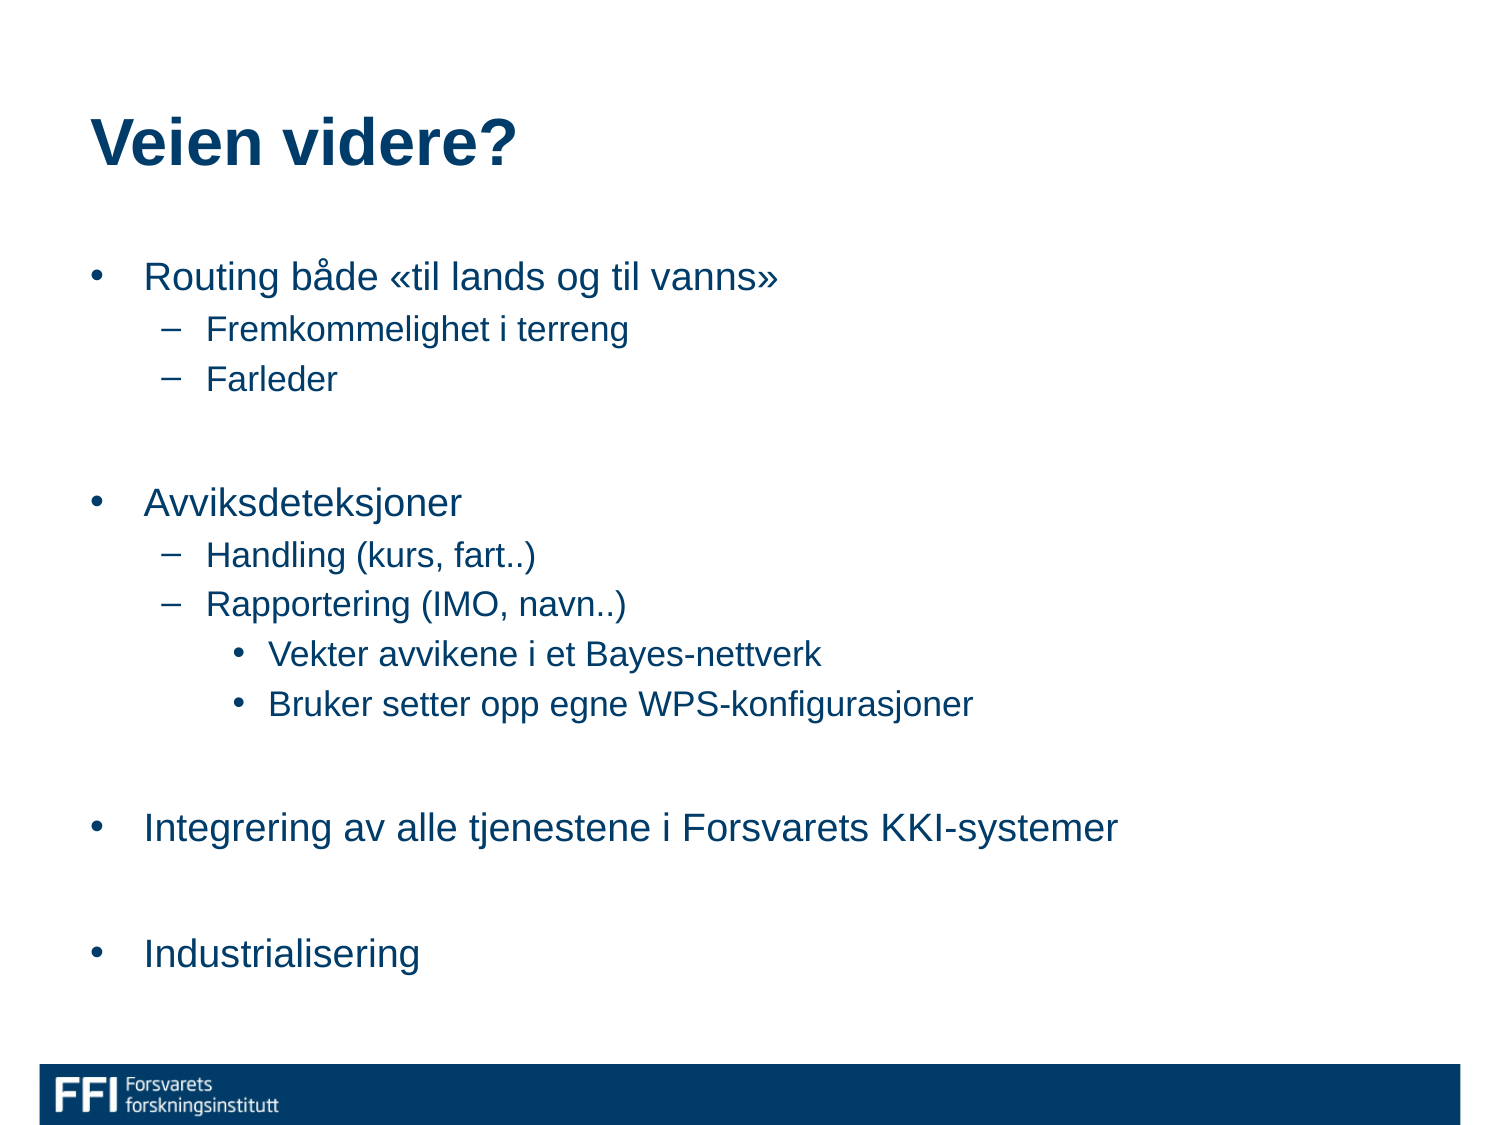

# Veien videre?
Routing både «til lands og til vanns»
Fremkommelighet i terreng
Farleder

Avviksdeteksjoner
Handling (kurs, fart..)
Rapportering (IMO, navn..)
Vekter avvikene i et Bayes-nettverk
Bruker setter opp egne WPS-konfigurasjoner

Integrering av alle tjenestene i Forsvarets KKI-systemer

Industrialisering